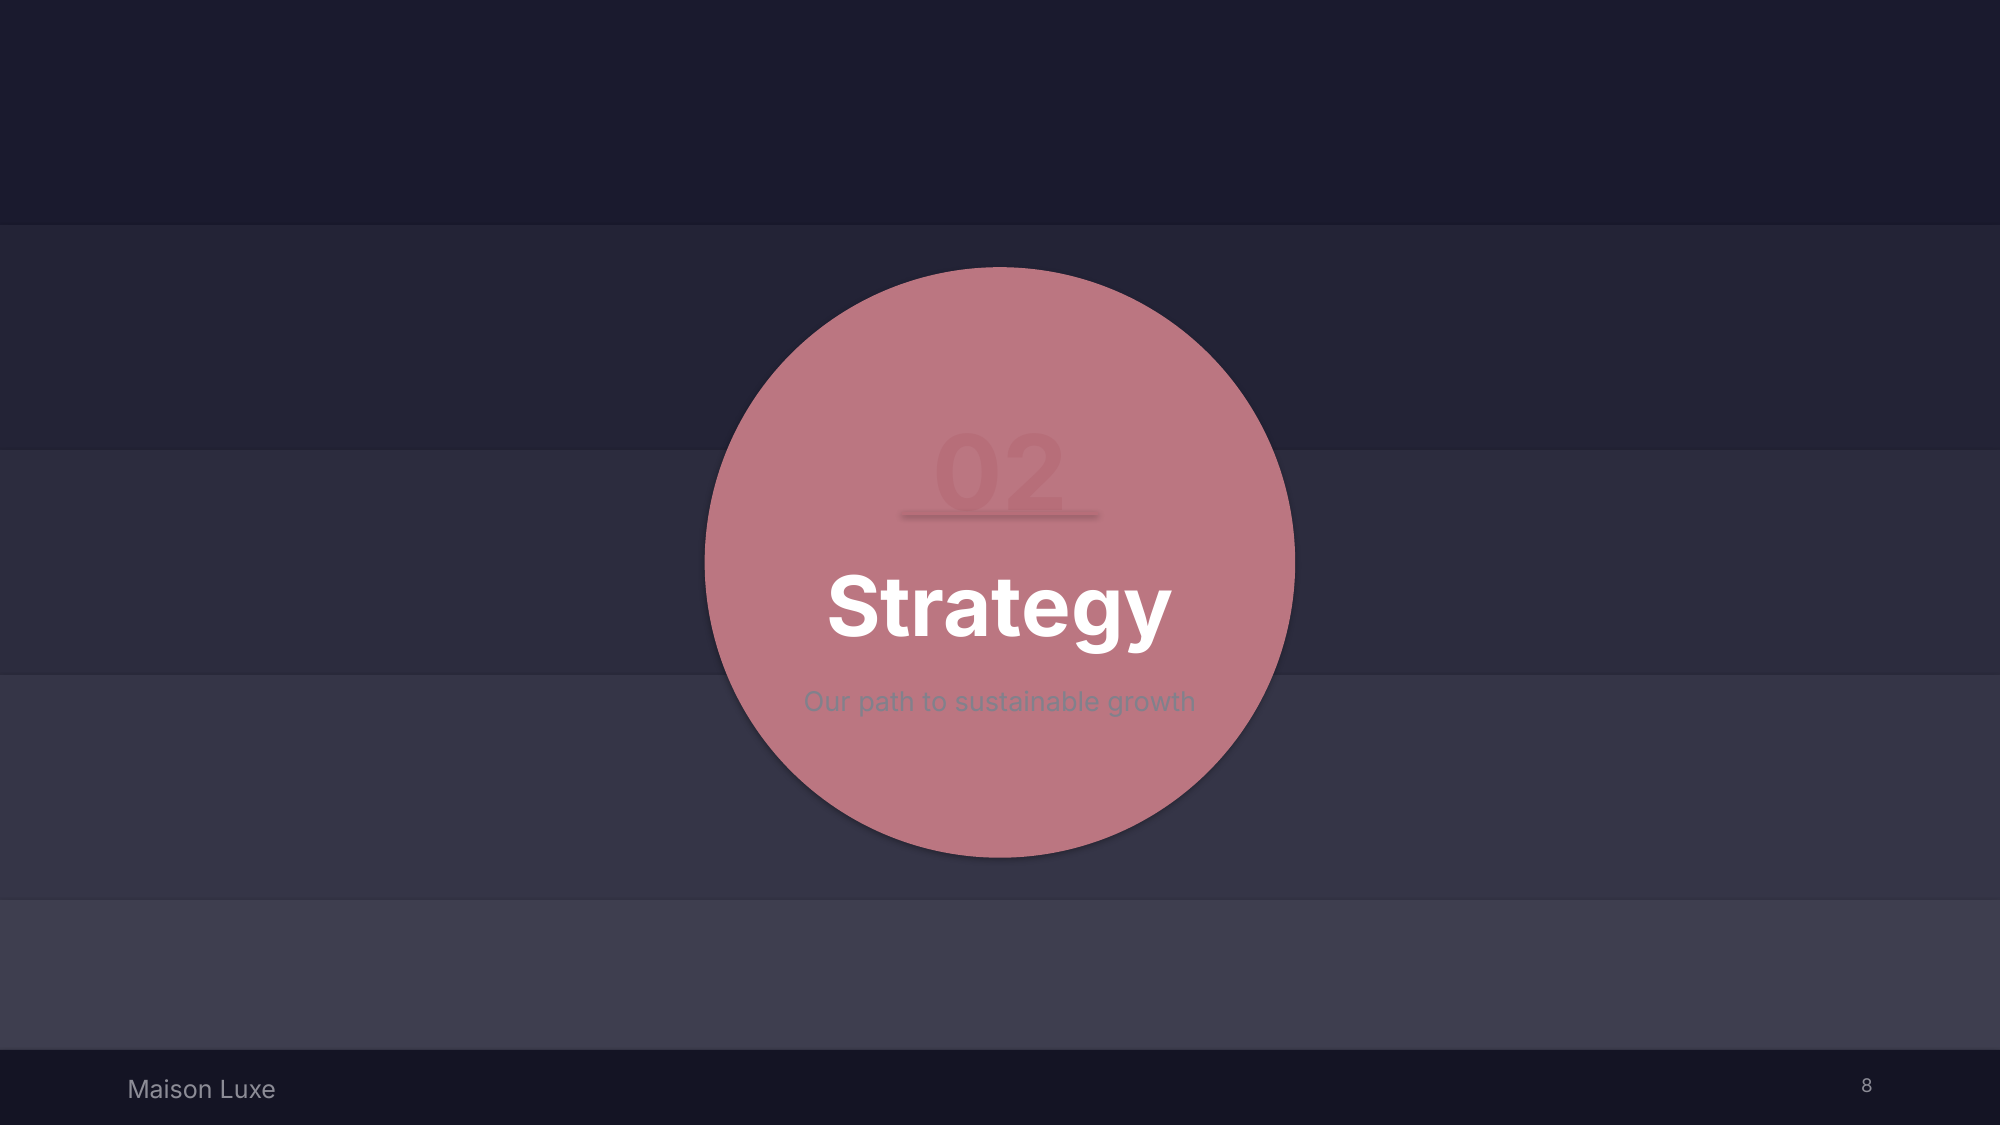

02

Strategy

Our path to sustainable growth

Maison Luxe
8